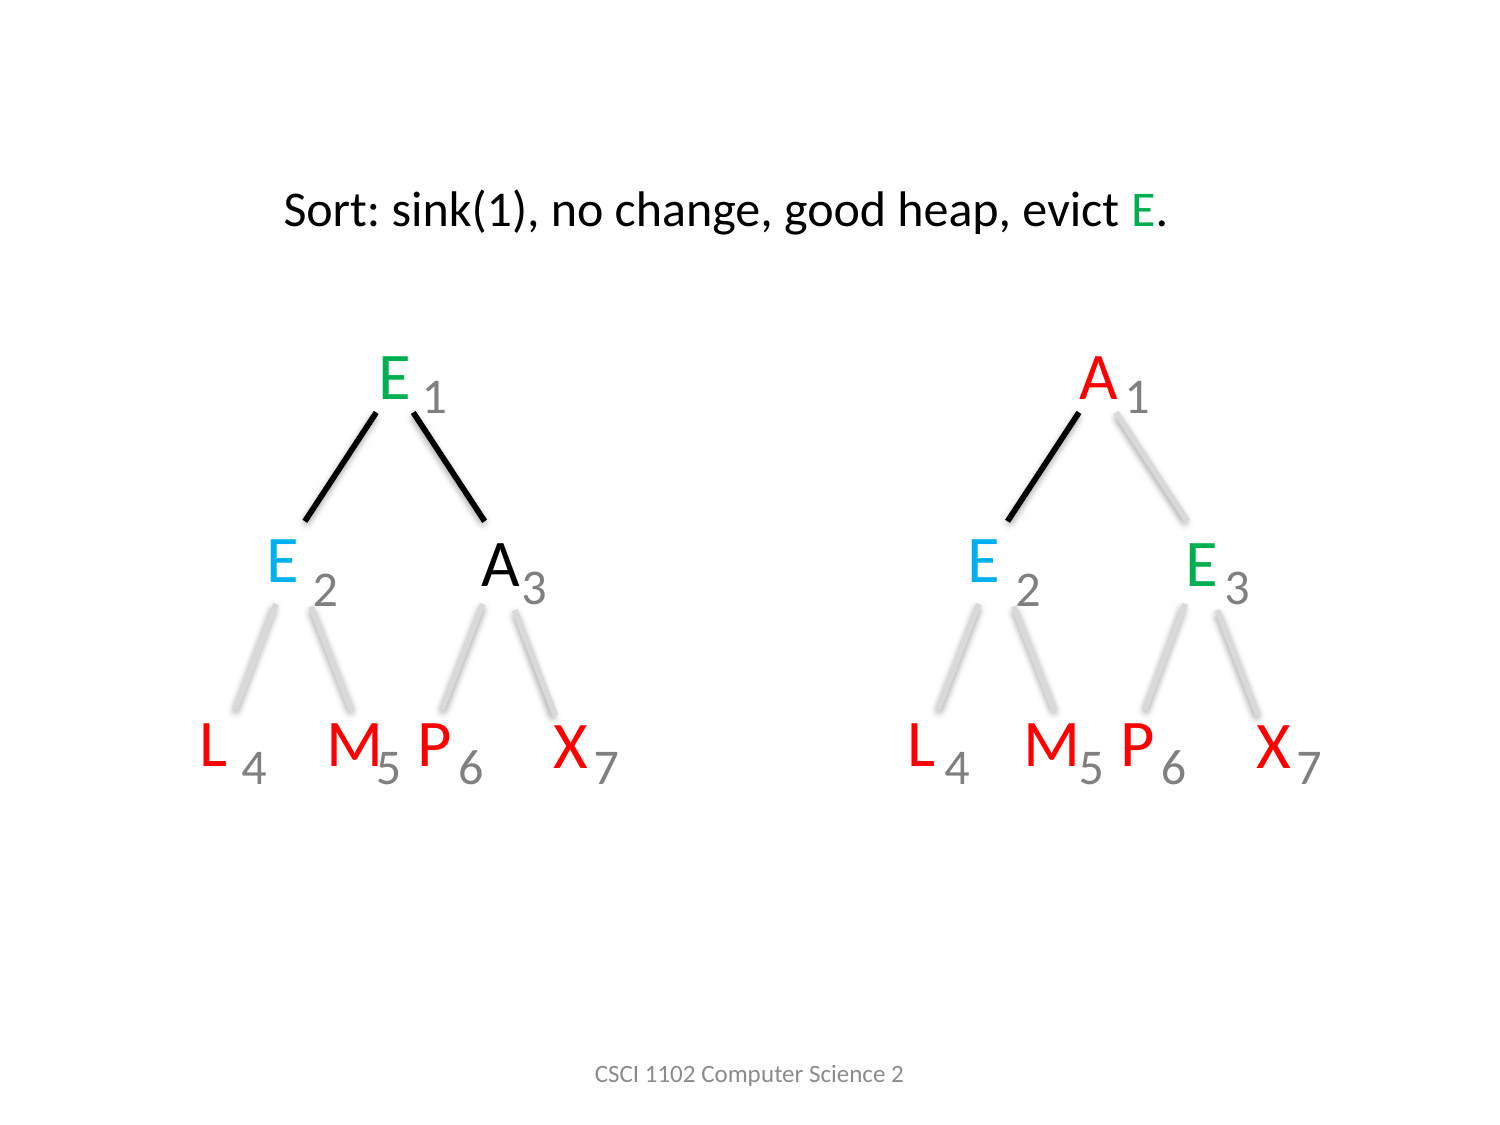

Sort: sink(1), no change, good heap, evict E.
E
E
L
M
A
P
X
1
3
2
4
5
6
7
A
E
L
M
E
P
X
1
3
2
4
5
6
7
CSCI 1102 Computer Science 2